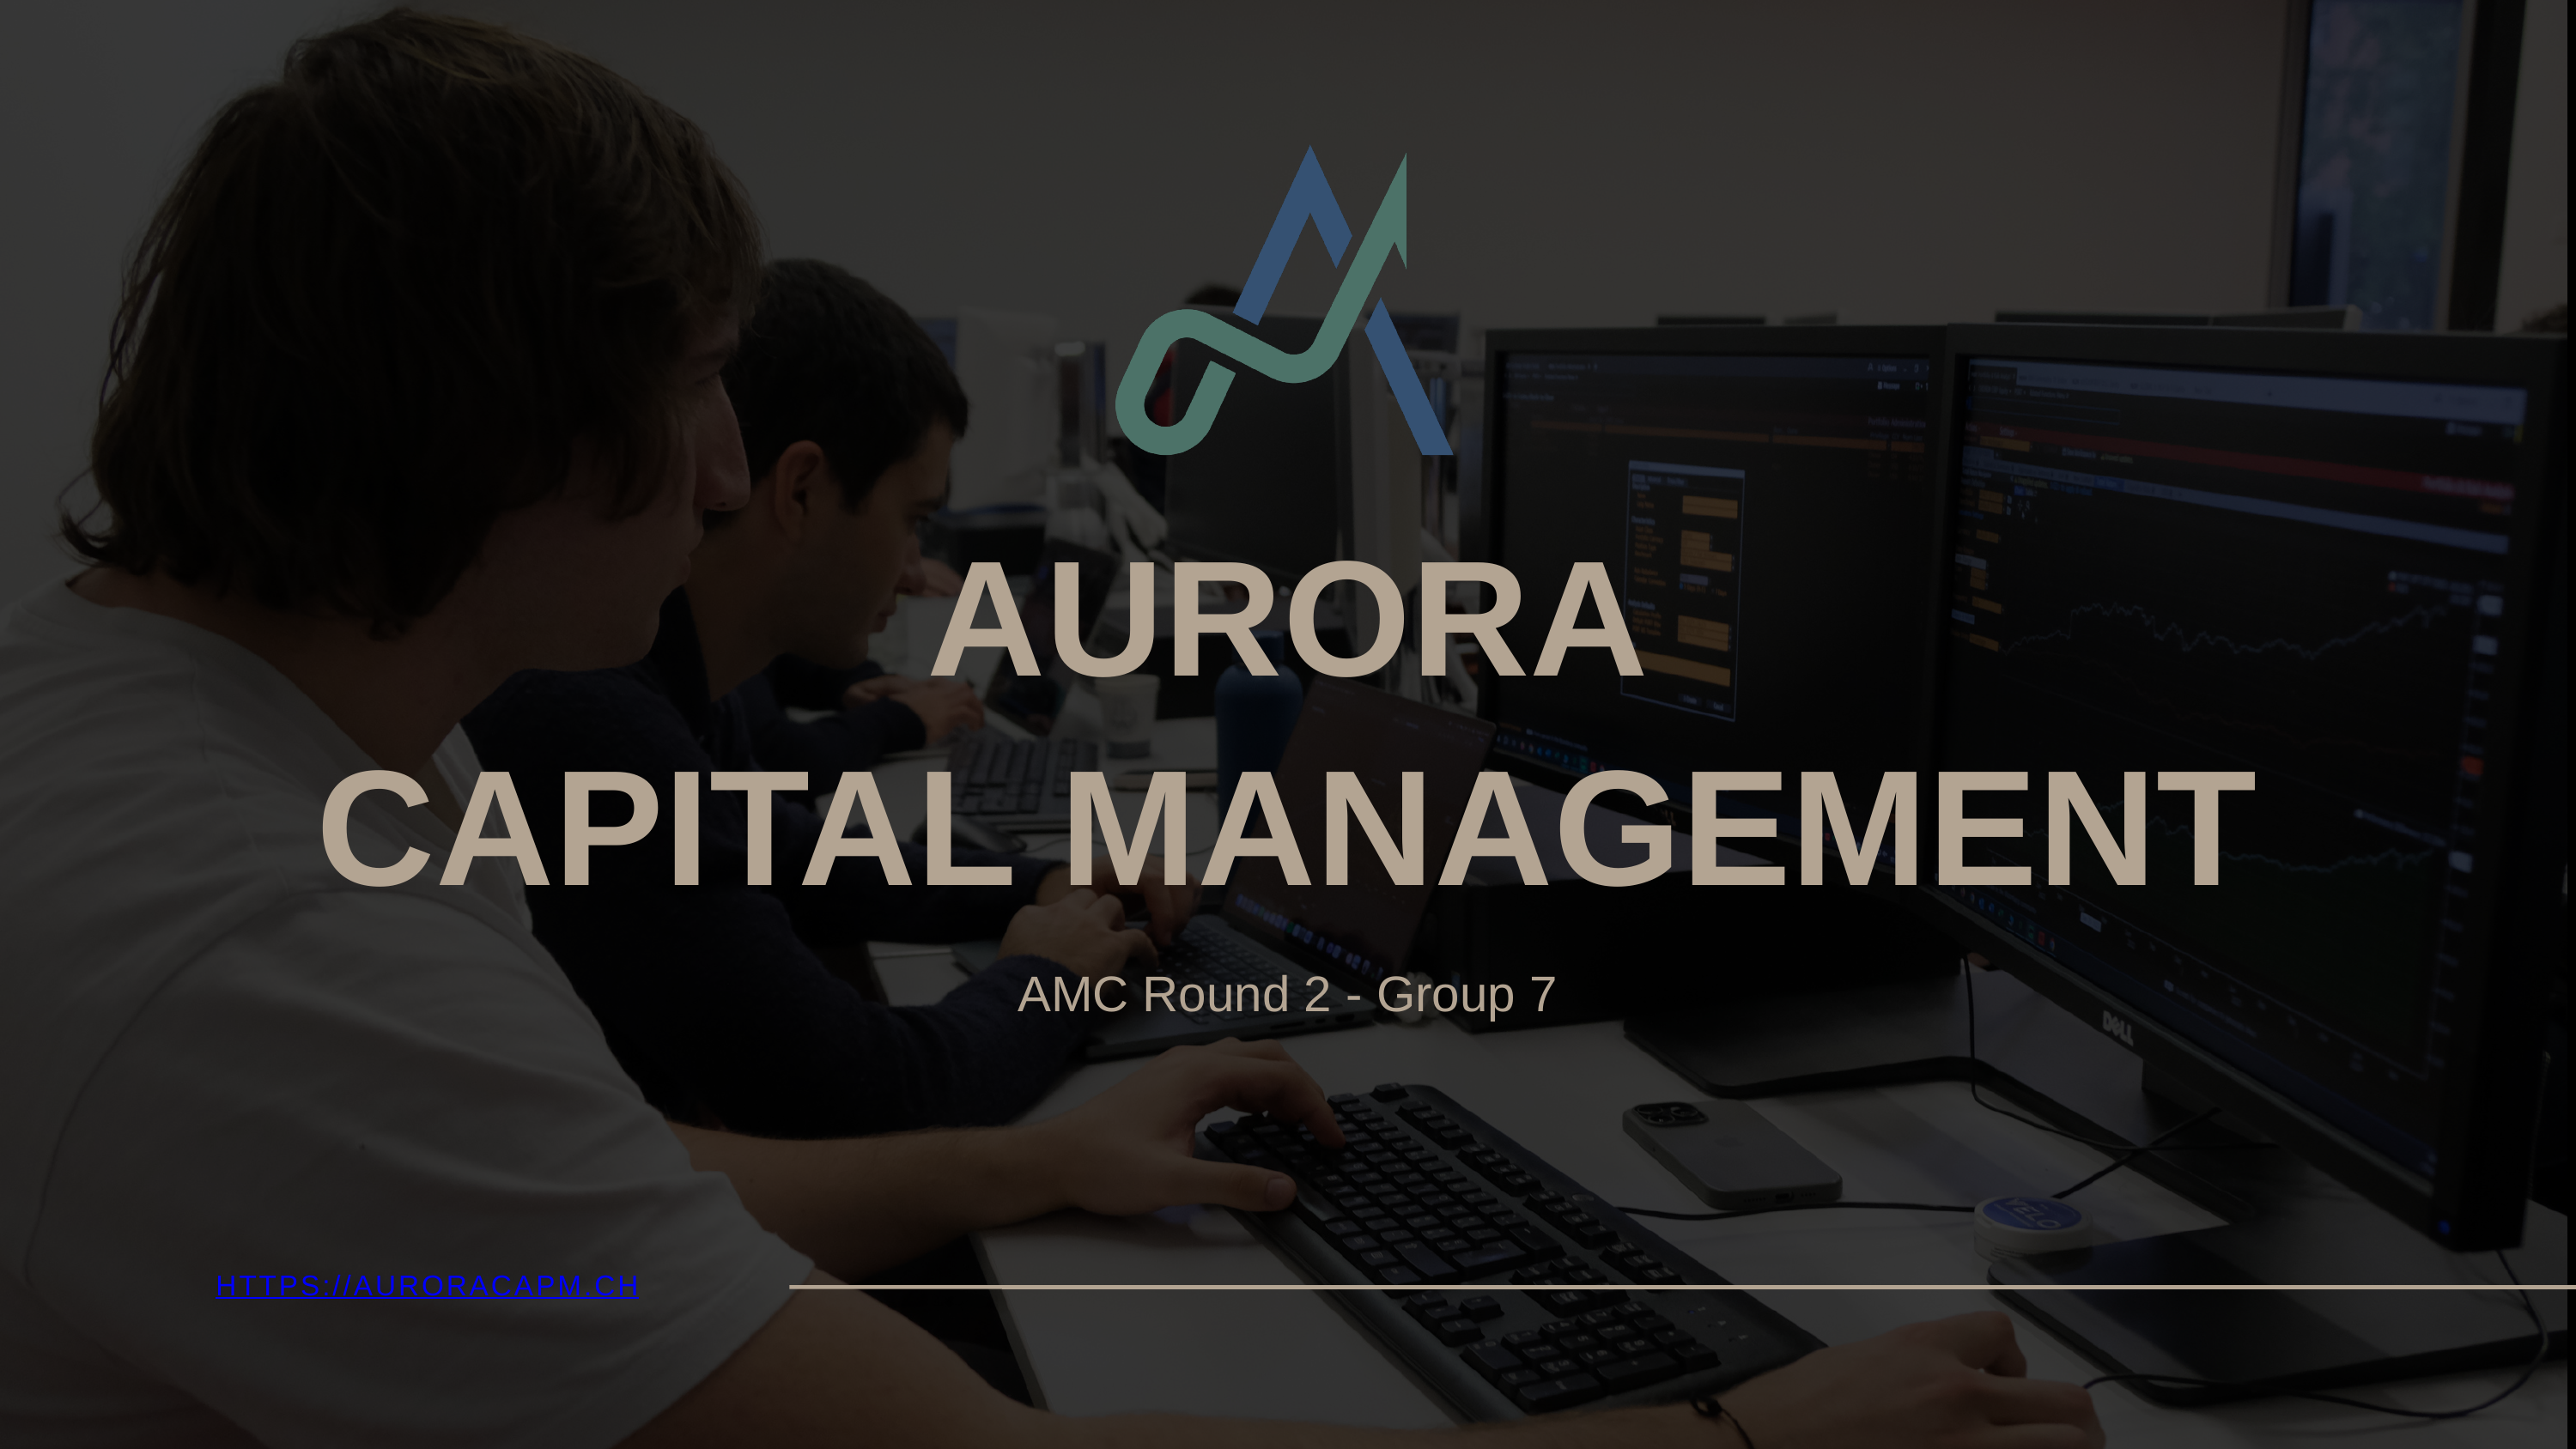

AURORA
CAPITAL MANAGEMENT
AMC Round 2 - Group 7
HTTPS://AURORACAPM.CH